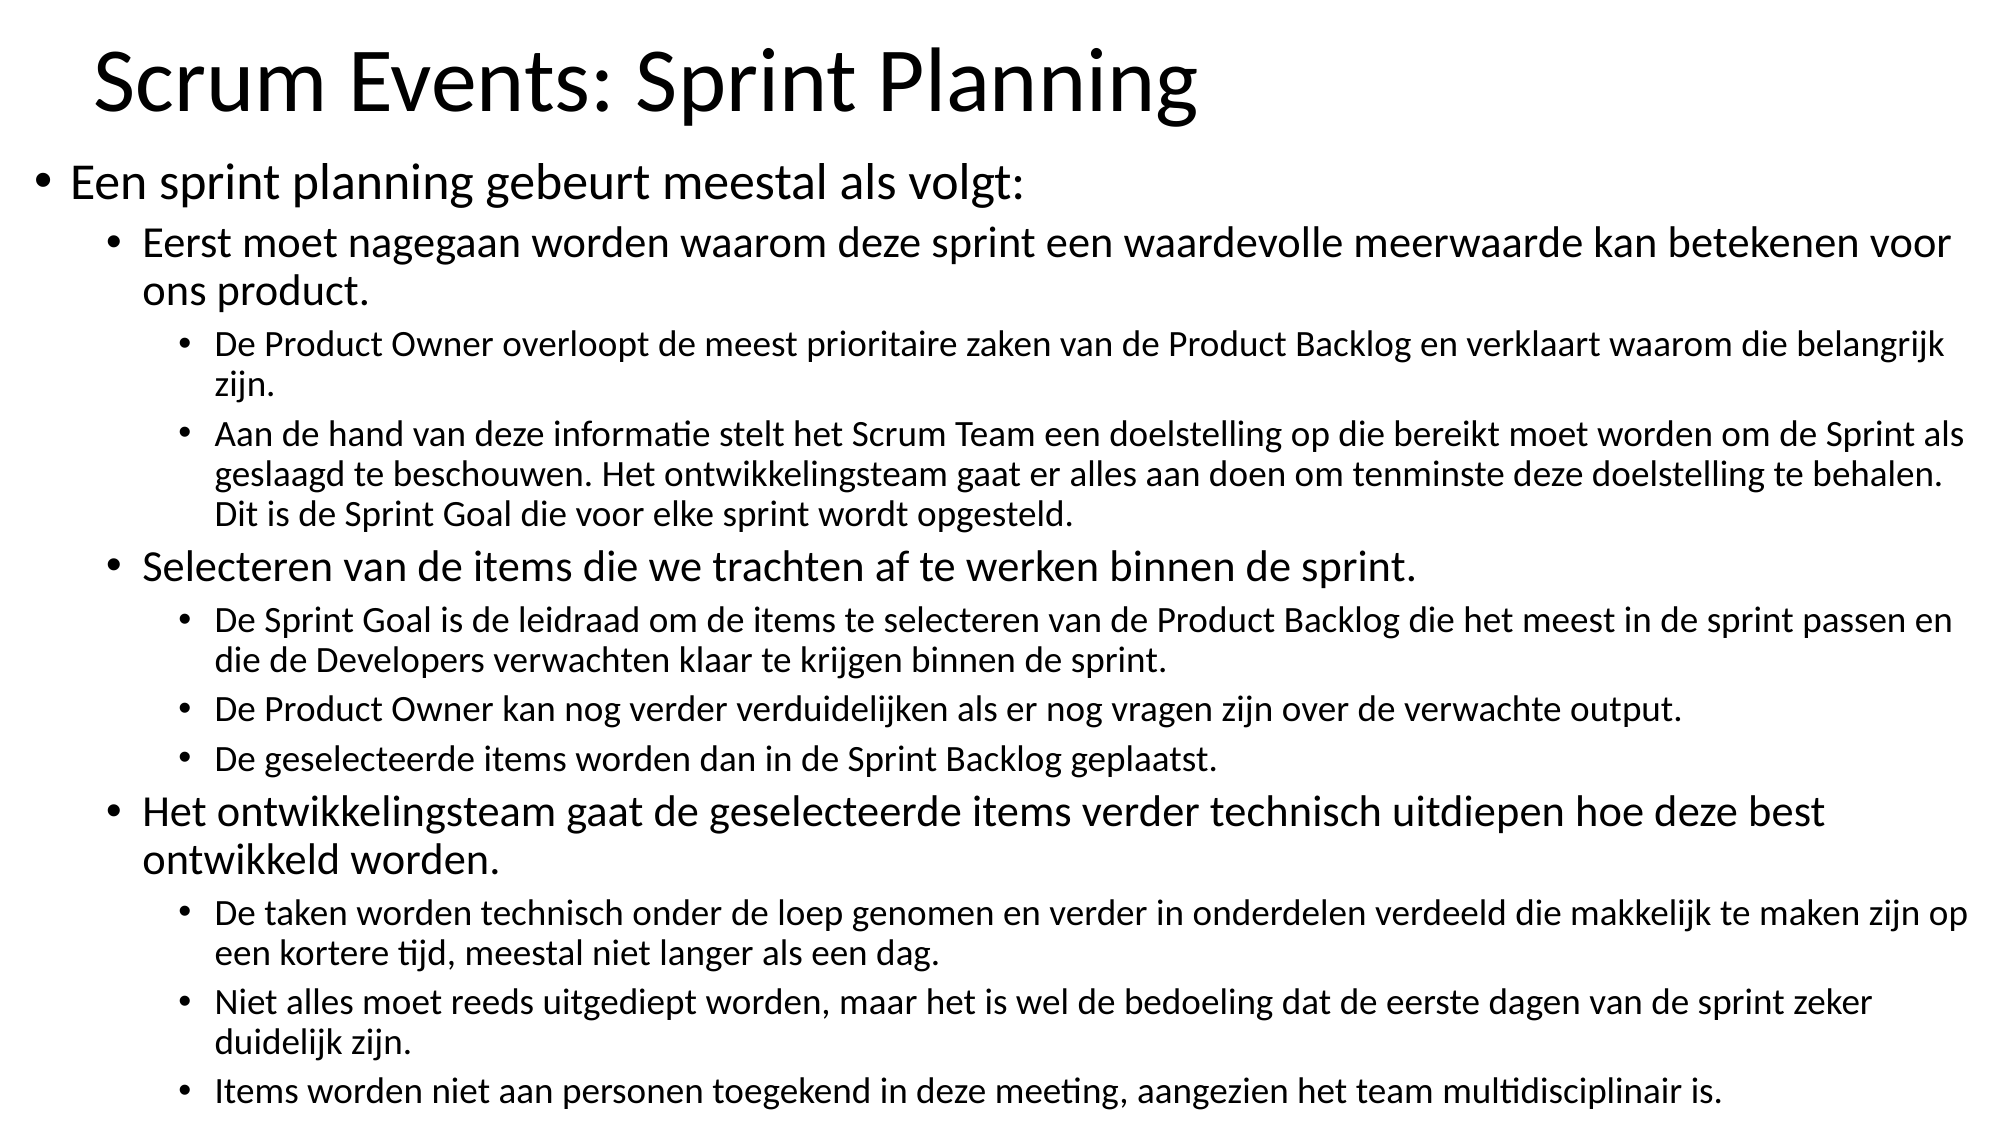

# Scrum Events: Sprint Planning
Een sprint planning gebeurt meestal als volgt:
Eerst moet nagegaan worden waarom deze sprint een waardevolle meerwaarde kan betekenen voor ons product.
De Product Owner overloopt de meest prioritaire zaken van de Product Backlog en verklaart waarom die belangrijk zijn.
Aan de hand van deze informatie stelt het Scrum Team een doelstelling op die bereikt moet worden om de Sprint als geslaagd te beschouwen. Het ontwikkelingsteam gaat er alles aan doen om tenminste deze doelstelling te behalen. Dit is de Sprint Goal die voor elke sprint wordt opgesteld.
Selecteren van de items die we trachten af te werken binnen de sprint.
De Sprint Goal is de leidraad om de items te selecteren van de Product Backlog die het meest in de sprint passen en die de Developers verwachten klaar te krijgen binnen de sprint.
De Product Owner kan nog verder verduidelijken als er nog vragen zijn over de verwachte output.
De geselecteerde items worden dan in de Sprint Backlog geplaatst.
Het ontwikkelingsteam gaat de geselecteerde items verder technisch uitdiepen hoe deze best ontwikkeld worden.
De taken worden technisch onder de loep genomen en verder in onderdelen verdeeld die makkelijk te maken zijn op een kortere tijd, meestal niet langer als een dag.
Niet alles moet reeds uitgediept worden, maar het is wel de bedoeling dat de eerste dagen van de sprint zeker duidelijk zijn.
Items worden niet aan personen toegekend in deze meeting, aangezien het team multidisciplinair is.